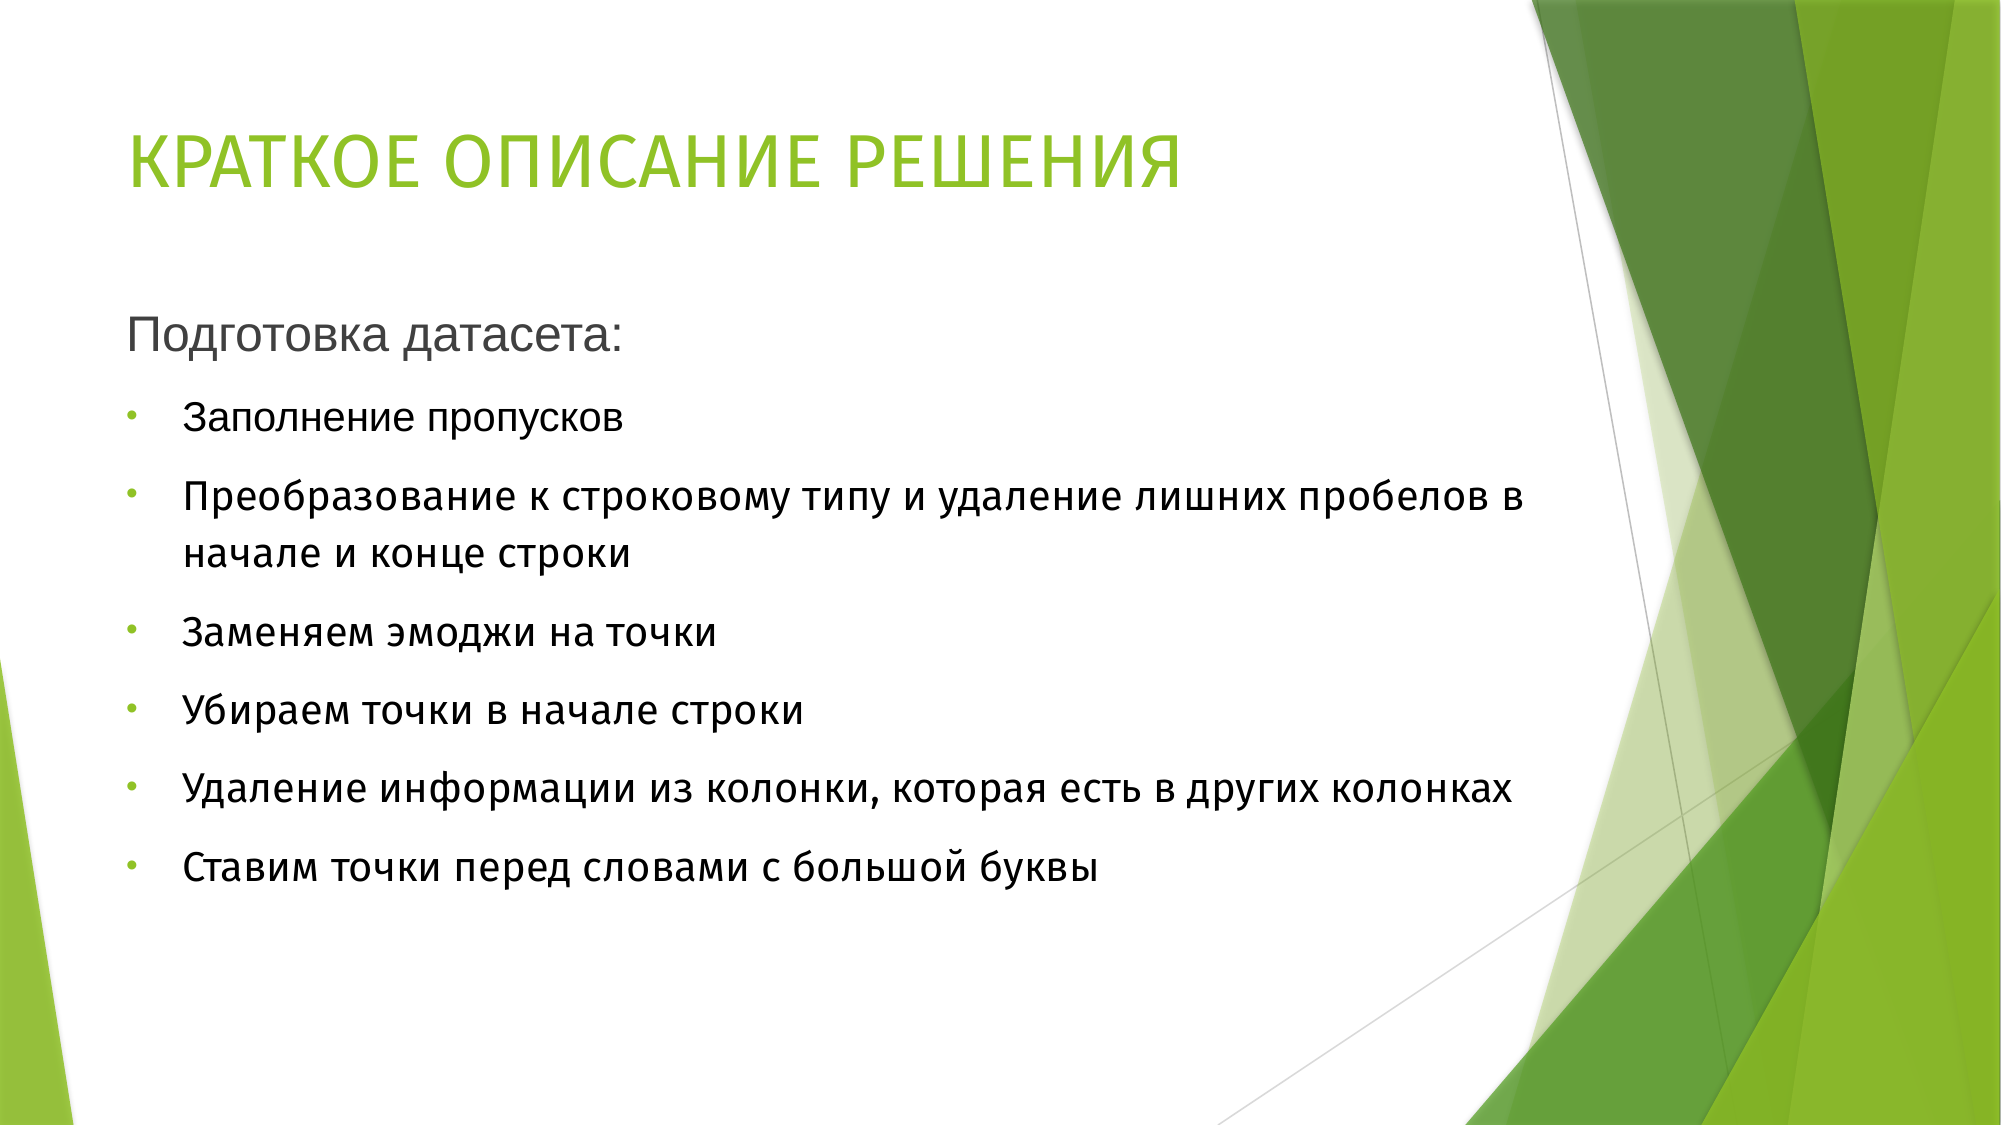

# КРАТКОЕ ОПИСАНИЕ РЕШЕНИЯ
Подготовка датасета:
Заполнение пропусков
Преобразование к строковому типу и удаление лишних пробелов в начале и конце строки
Заменяем эмоджи на точки
Убираем точки в начале строки
Удаление информации из колонки, которая есть в других колонках
Ставим точки перед словами с большой буквы